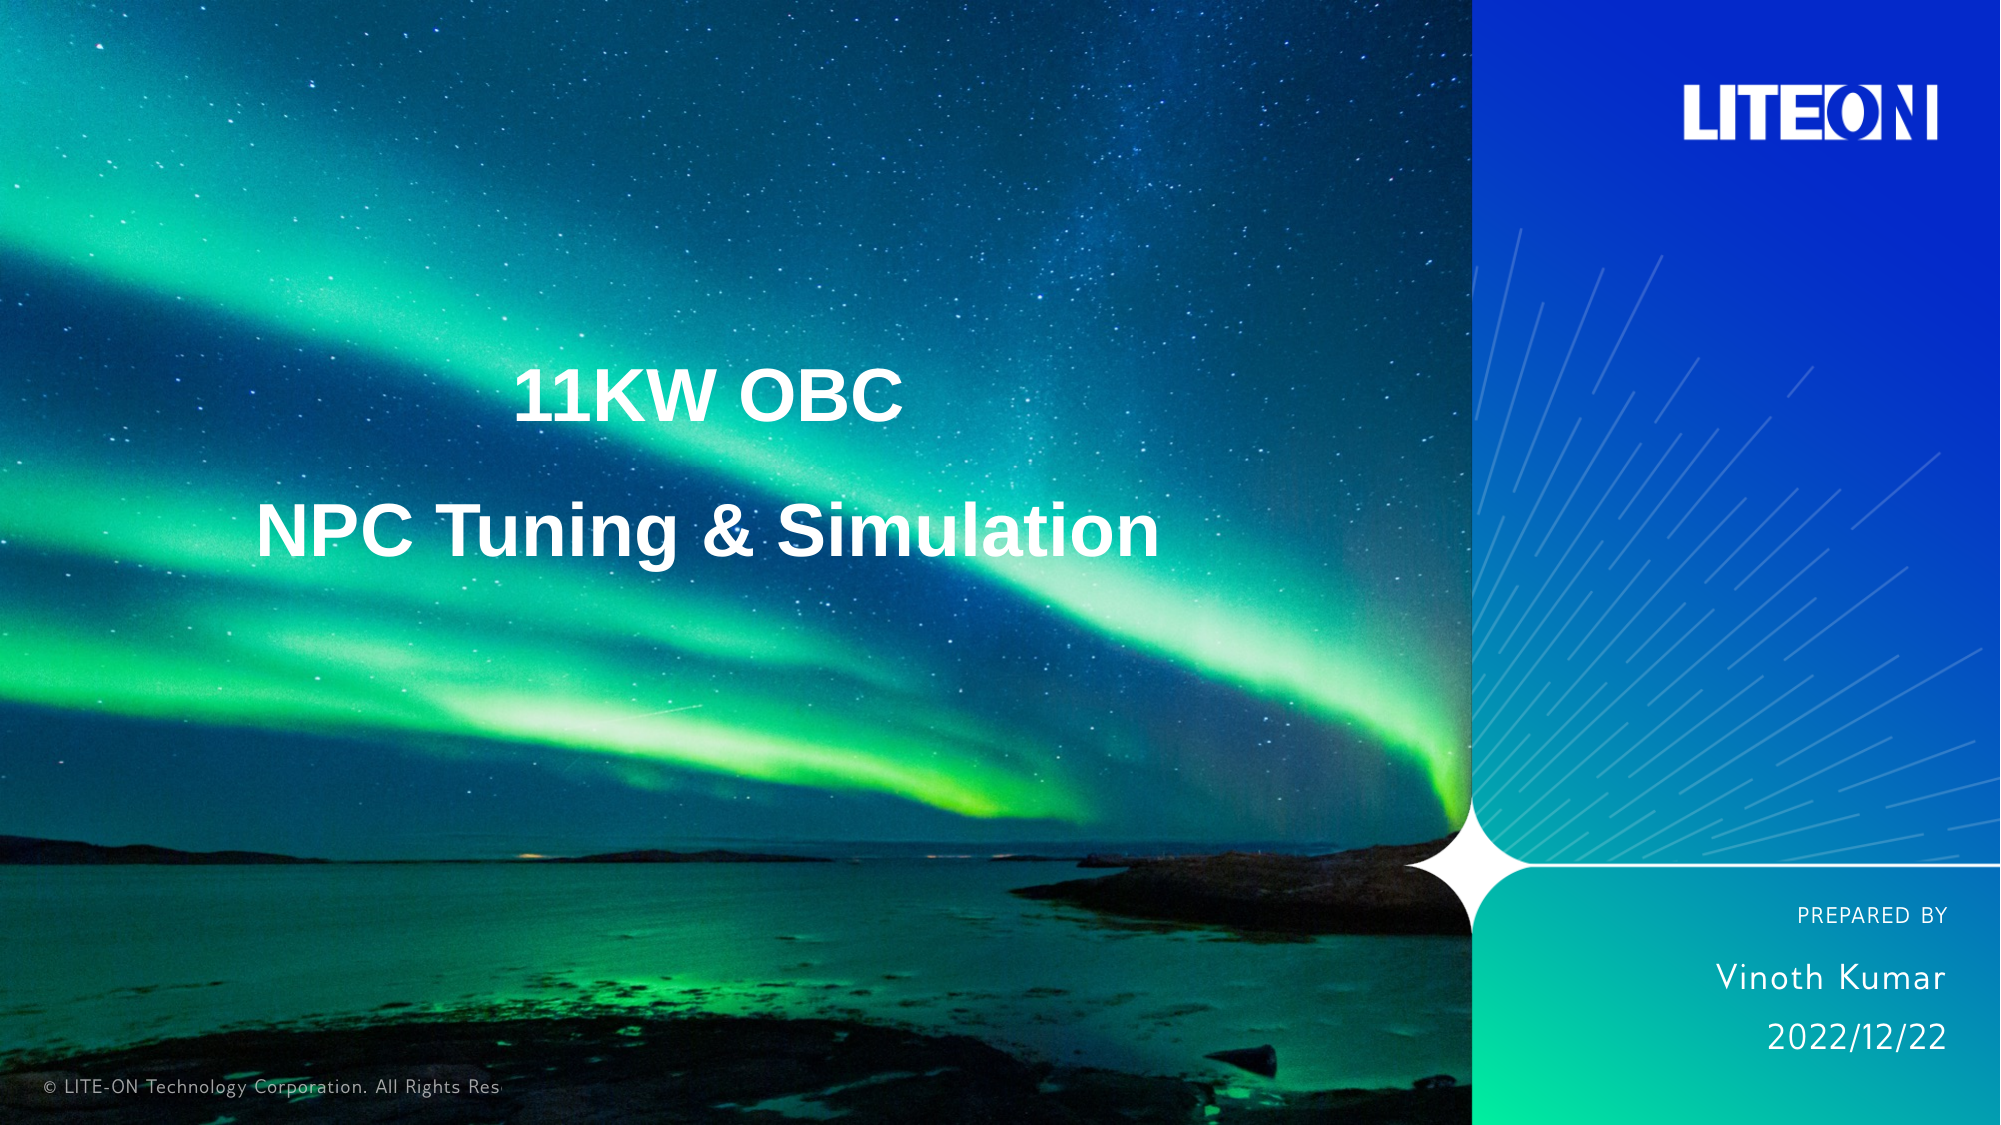

11KW OBC
NPC Tuning & Simulation
PREPARED BY
Vinoth Kumar
2022/12/22